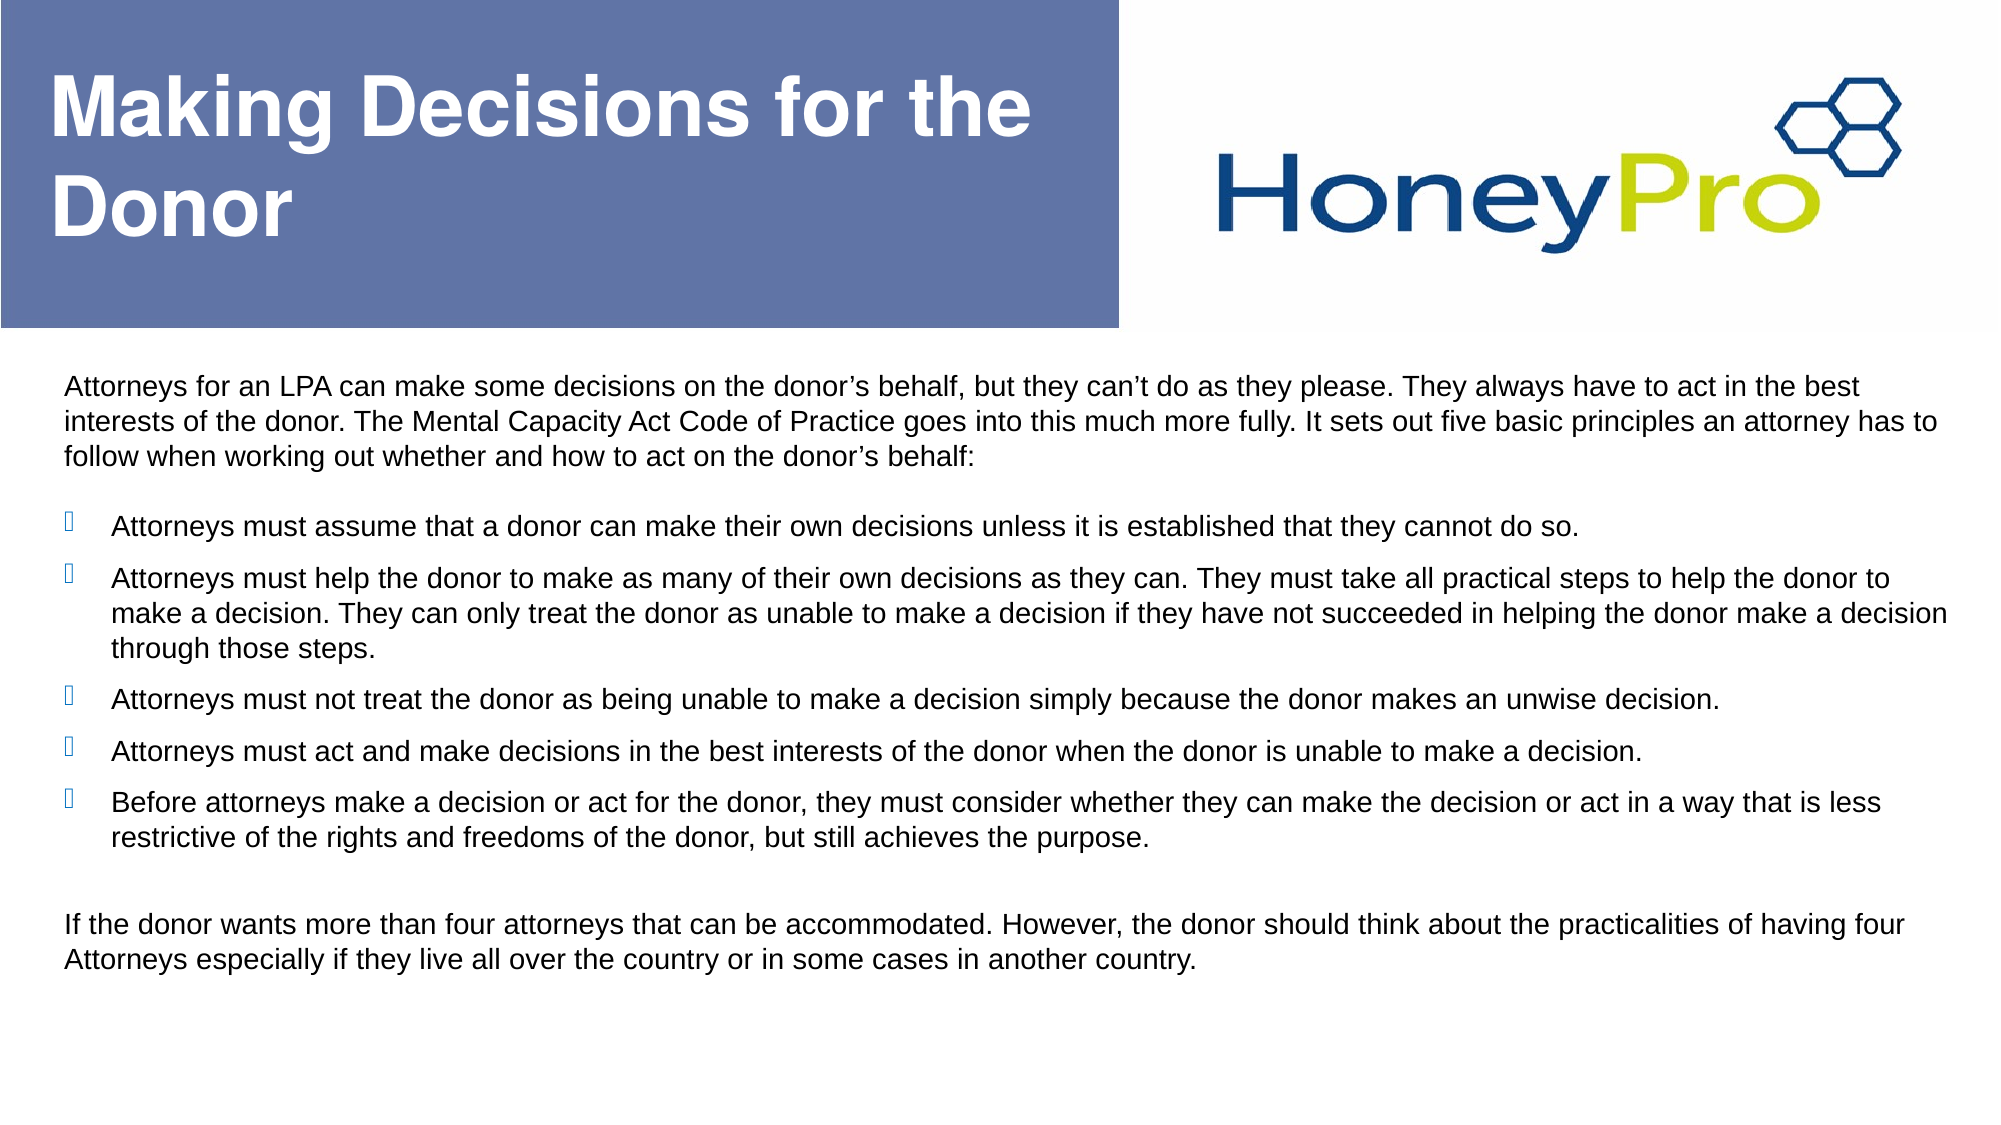

# Making Decisions for the Donor
Attorneys for an LPA can make some decisions on the donor’s behalf, but they can’t do as they please. They always have to act in the best interests of the donor. The Mental Capacity Act Code of Practice goes into this much more fully. It sets out five basic principles an attorney has to follow when working out whether and how to act on the donor’s behalf:

Attorneys must assume that a donor can make their own decisions unless it is established that they cannot do so.
Attorneys must help the donor to make as many of their own decisions as they can. They must take all practical steps to help the donor to make a decision. They can only treat the donor as unable to make a decision if they have not succeeded in helping the donor make a decision through those steps.
Attorneys must not treat the donor as being unable to make a decision simply because the donor makes an unwise decision.
Attorneys must act and make decisions in the best interests of the donor when the donor is unable to make a decision.
Before attorneys make a decision or act for the donor, they must consider whether they can make the decision or act in a way that is less restrictive of the rights and freedoms of the donor, but still achieves the purpose.

If the donor wants more than four attorneys that can be accommodated. However, the donor should think about the practicalities of having four Attorneys especially if they live all over the country or in some cases in another country.